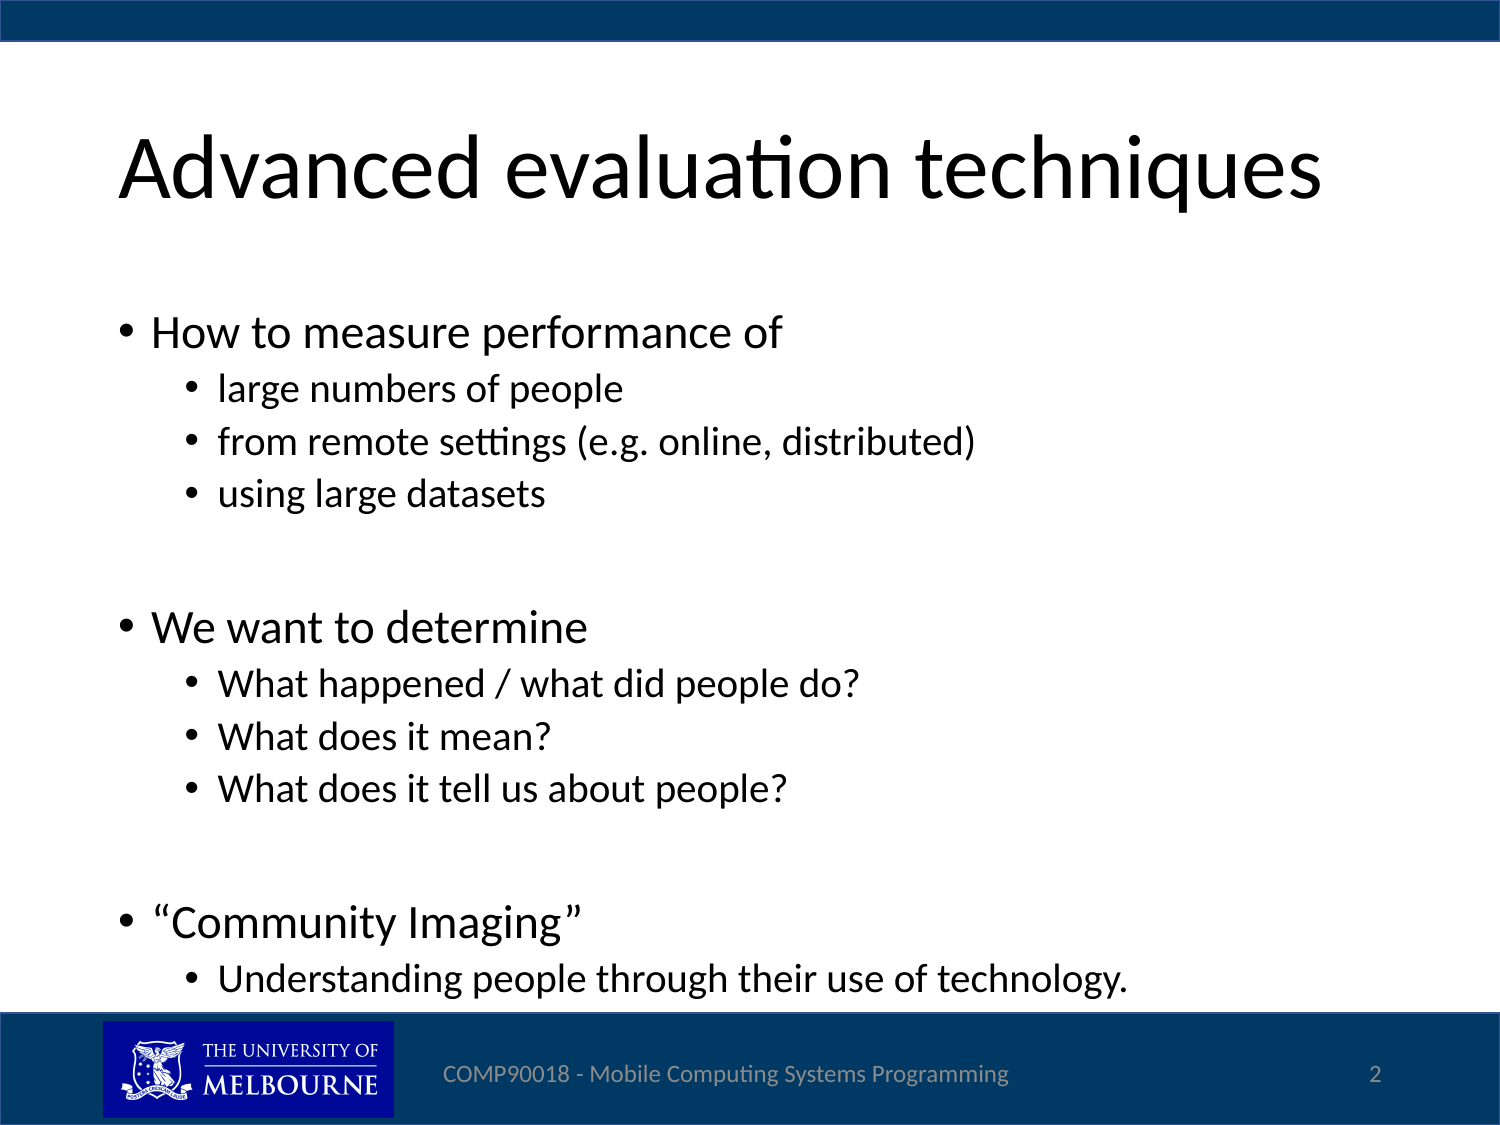

# Advanced evaluation techniques
How to measure performance of
large numbers of people
from remote settings (e.g. online, distributed)
using large datasets

We want to determine
What happened / what did people do?
What does it mean?
What does it tell us about people?

“Community Imaging”
Understanding people through their use of technology.
COMP90018 - Mobile Computing Systems Programming
2